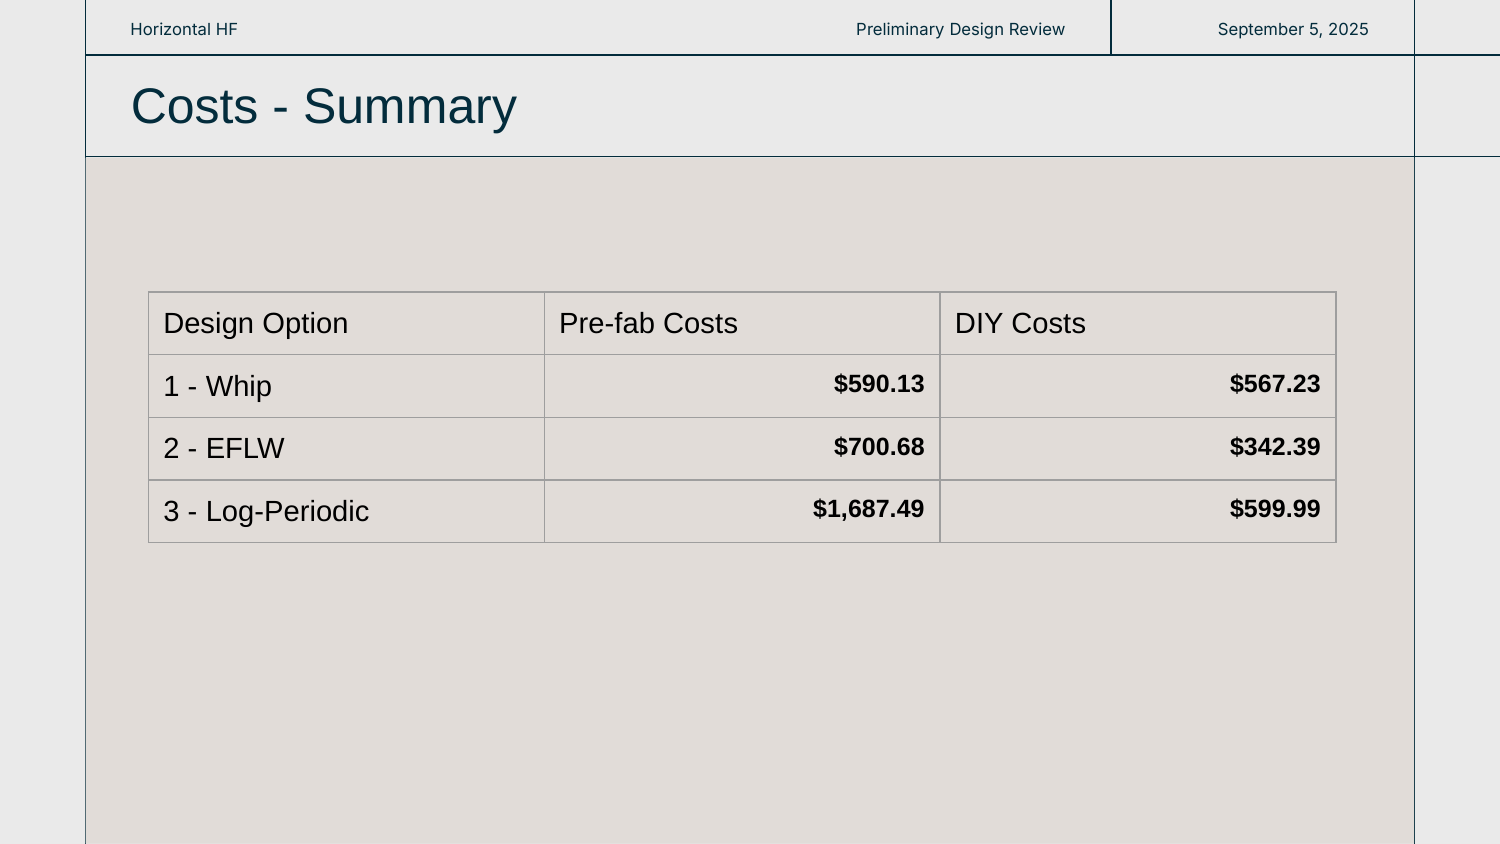

Horizontal HF
Preliminary Design Review
September 5, 2025
Costs - Summary

| Design Option | Pre-fab Costs | DIY Costs |
| --- | --- | --- |
| 1 - Whip | $590.13 | $567.23 |
| 2 - EFLW | $700.68 | $342.39 |
| 3 - Log-Periodic | $1,687.49 | $599.99 |